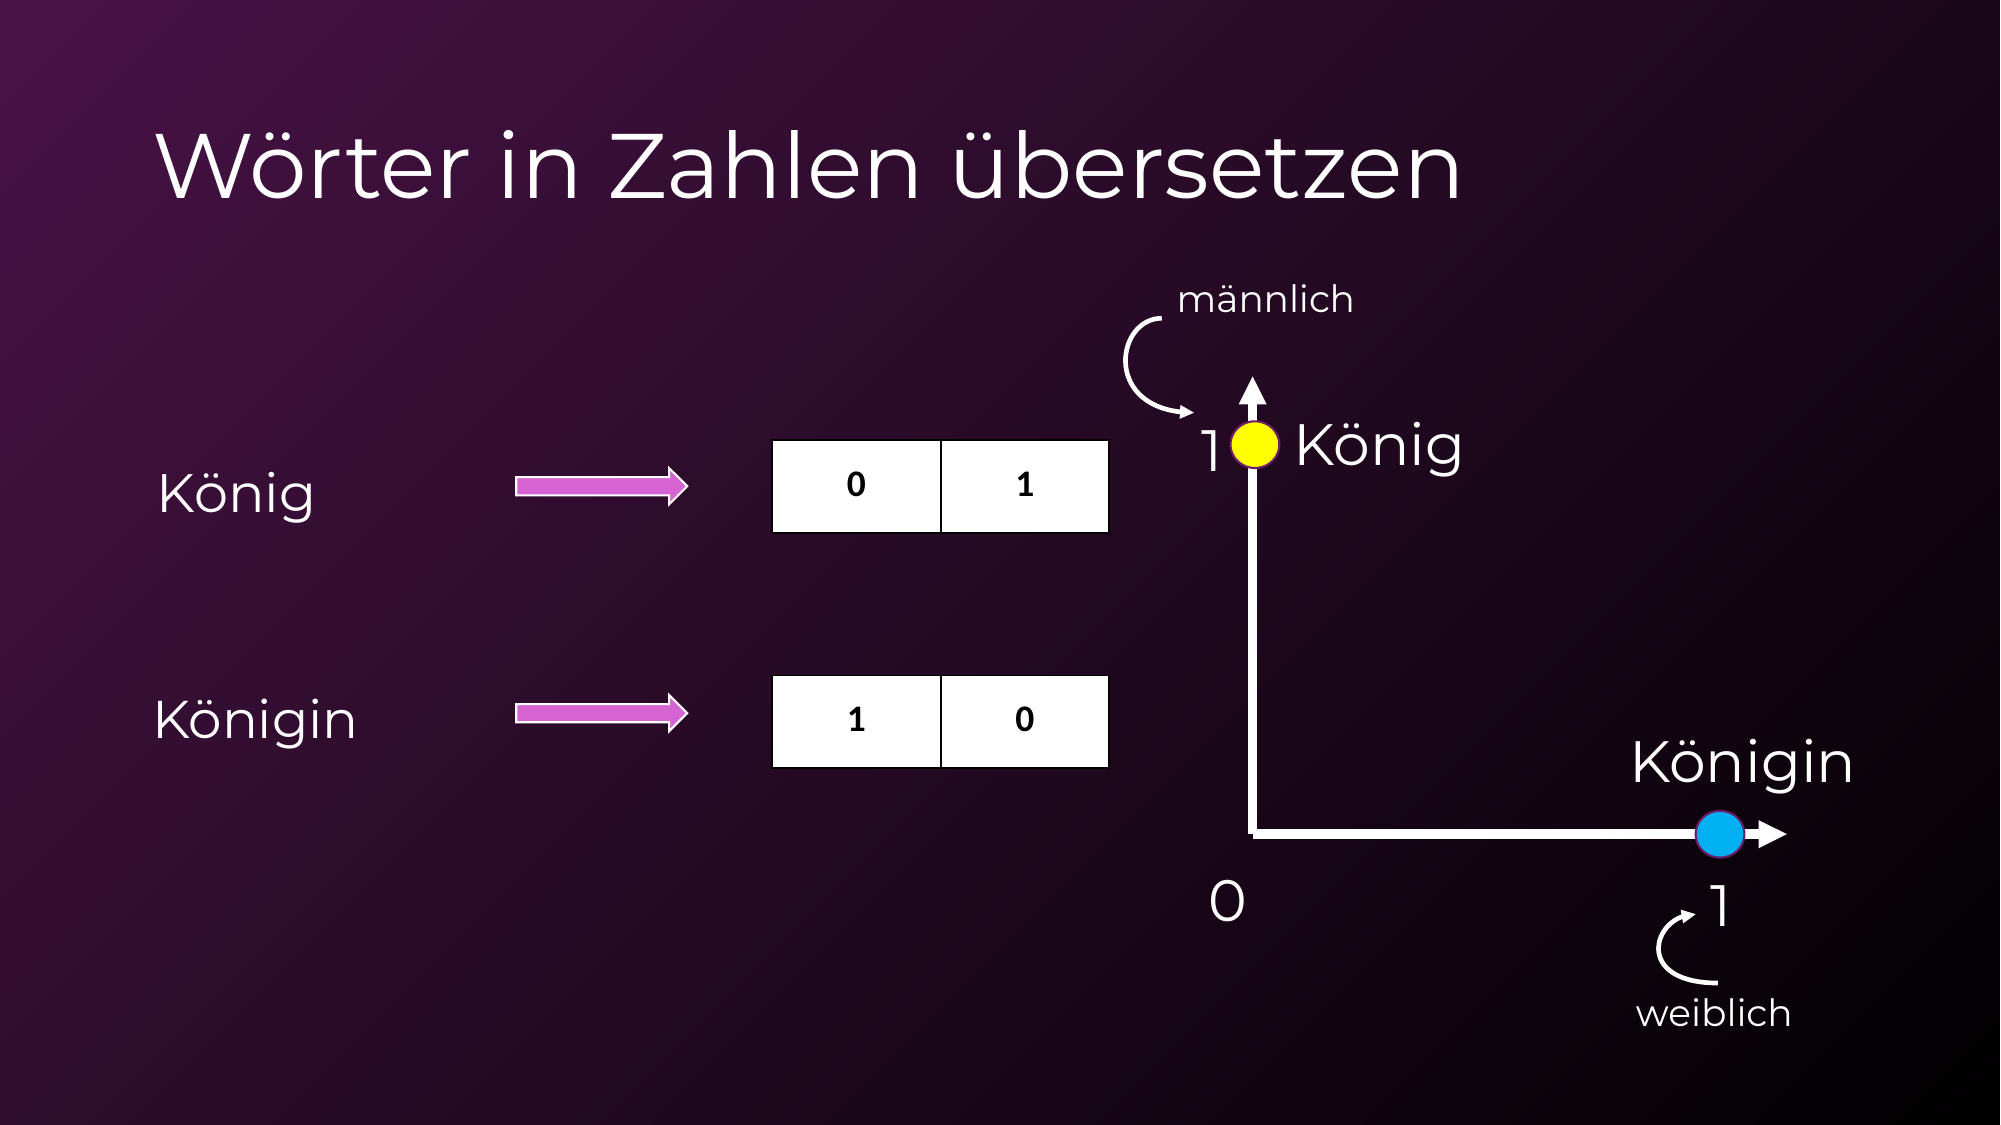

# Wörter in Zahlen übersetzen
männlich
König
1

| 0 | 1 |
| --- | --- |
König

| 1 | 0 |
| --- | --- |
Königin

Königin

0
1
weiblich